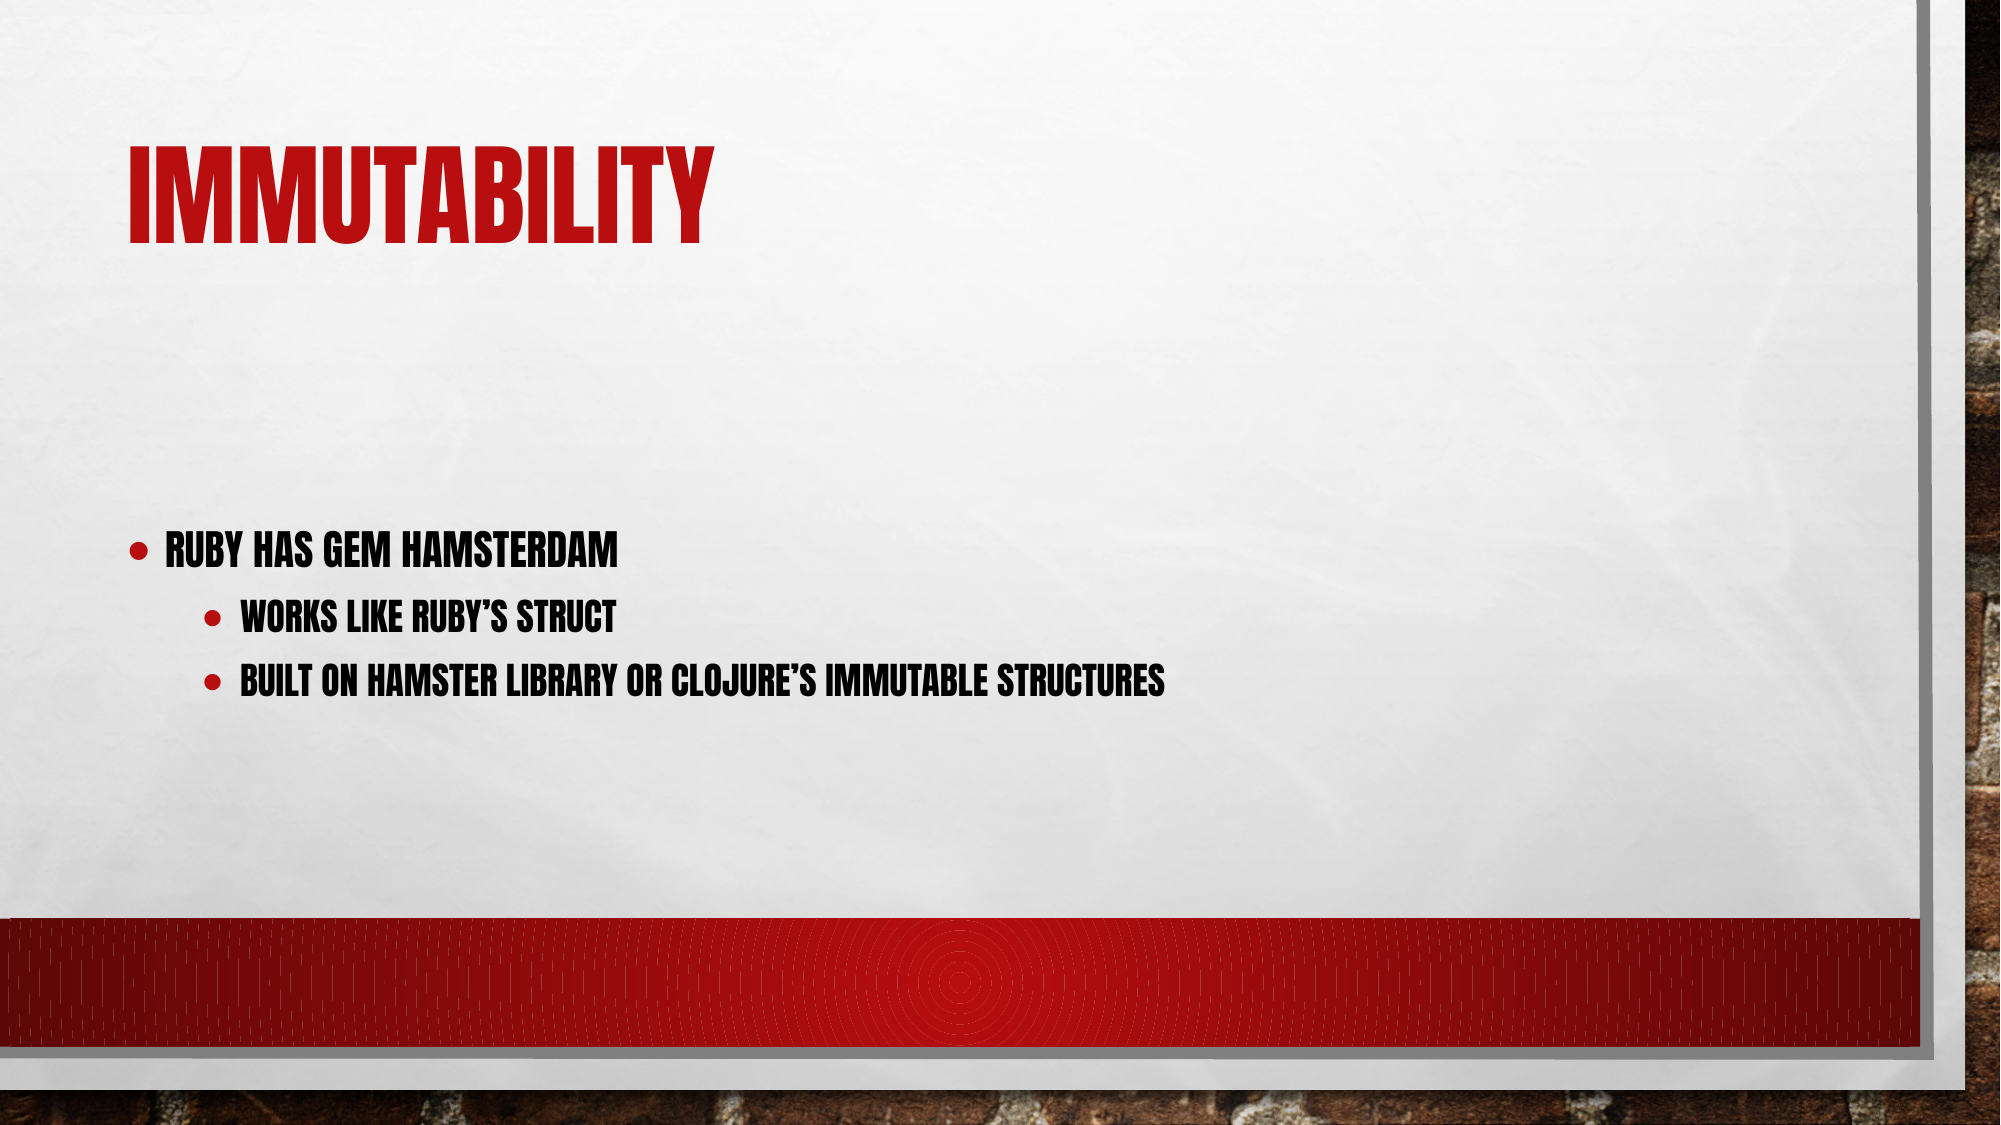

# IMMUTABILITY
RubY has Gem Hamsterdam
Works like Ruby’s Struct
Built on Hamster library or Clojure’s IMMUtable structures